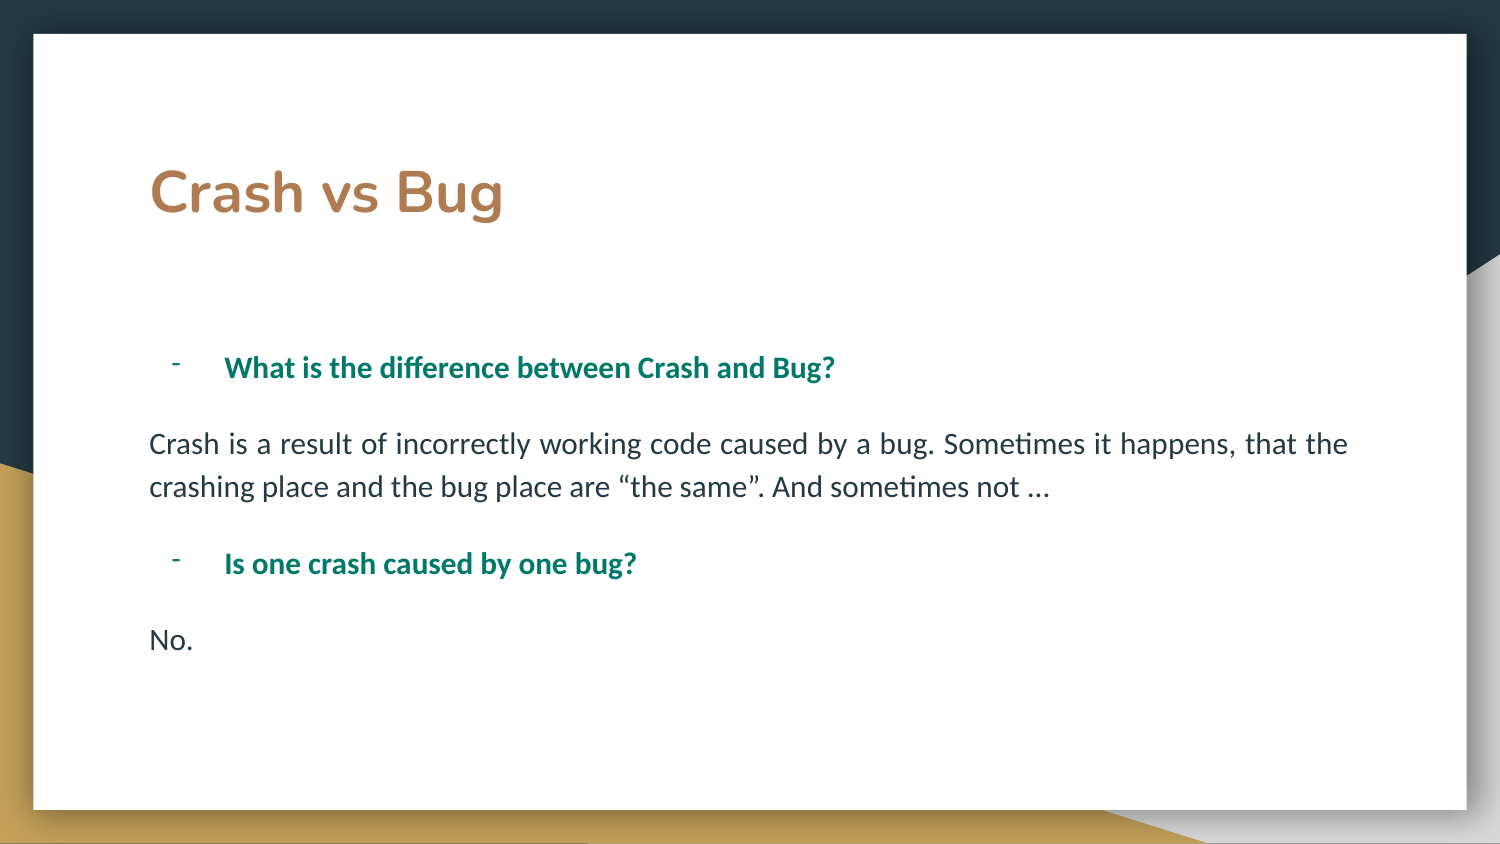

# Crash vs Bug
What is the difference between Crash and Bug?
Crash is a result of incorrectly working code caused by a bug. Sometimes it happens, that the crashing place and the bug place are “the same”. And sometimes not ...
Is one crash caused by one bug?
No.